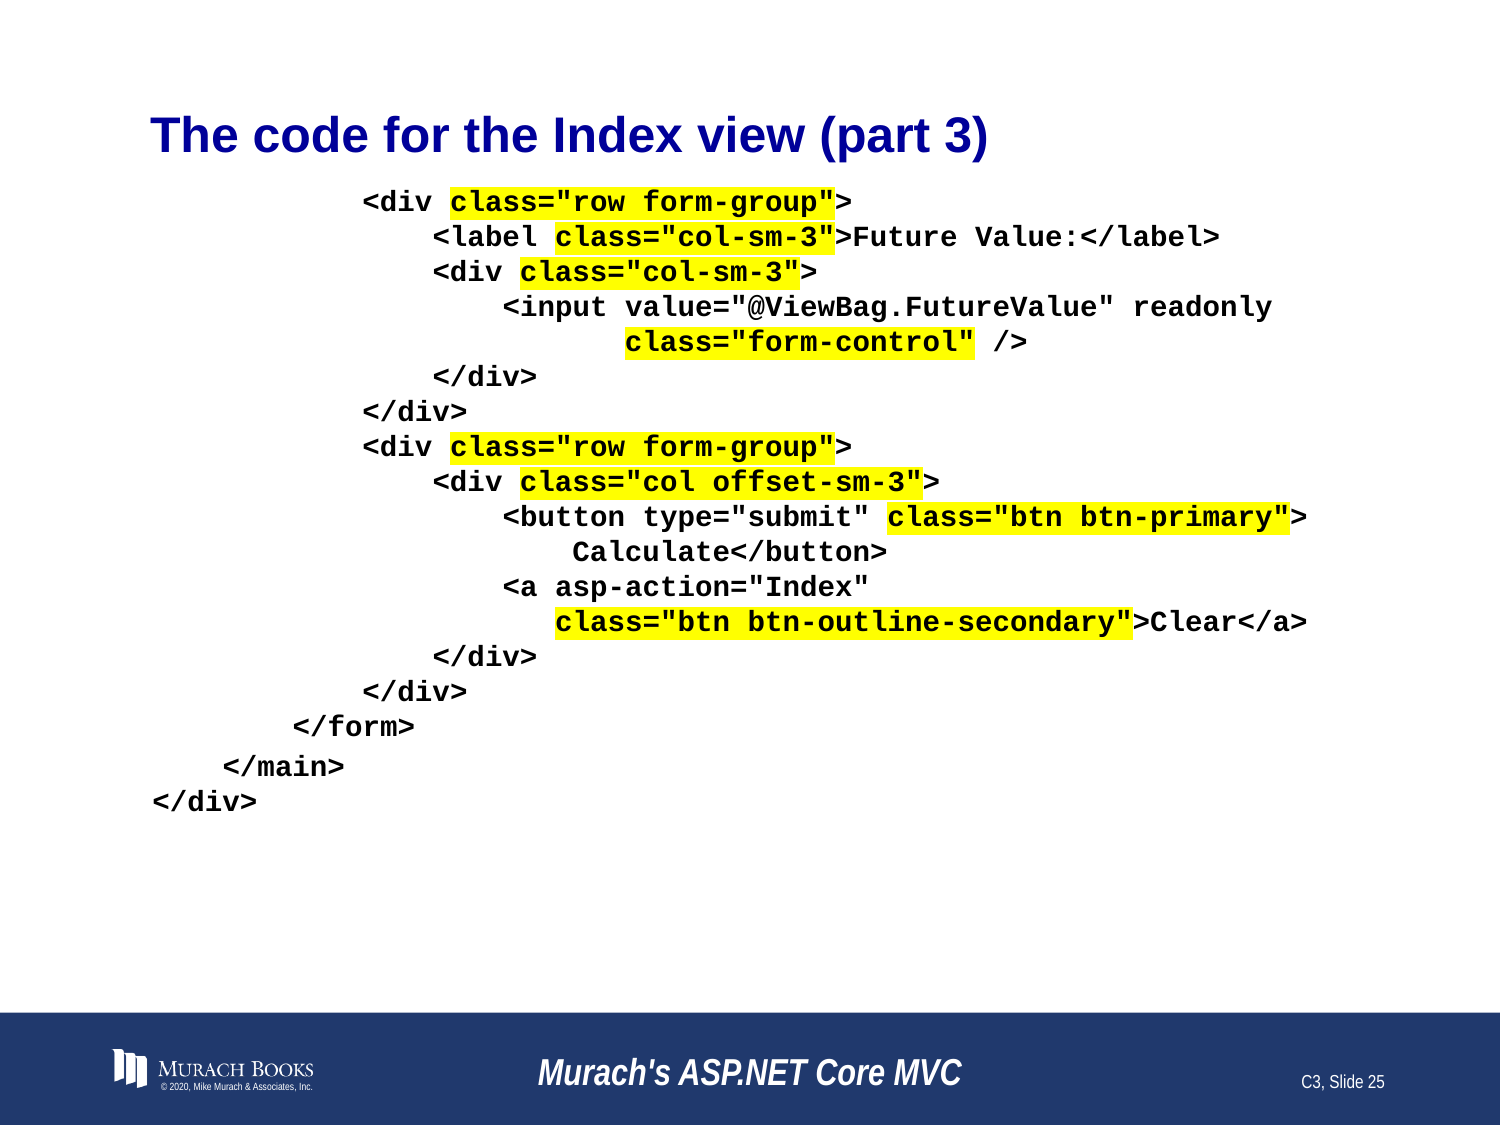

# The code for the Index view (part 3)
            <div class="row form-group">
                <label class="col-sm-3">Future Value:</label>
                <div class="col-sm-3">
                    <input value="@ViewBag.FutureValue" readonly
                           class="form-control" />
                </div>
            </div>
            <div class="row form-group">
                <div class="col offset-sm-3">
                    <button type="submit" class="btn btn-primary">
                        Calculate</button>
                    <a asp-action="Index"
                       class="btn btn-outline-secondary">Clear</a>
                </div>
            </div>
        </form>
    </main>
</div>

© 2020, Mike Murach & Associates, Inc.
Murach's ASP.NET Core MVC

C3, Slide 25